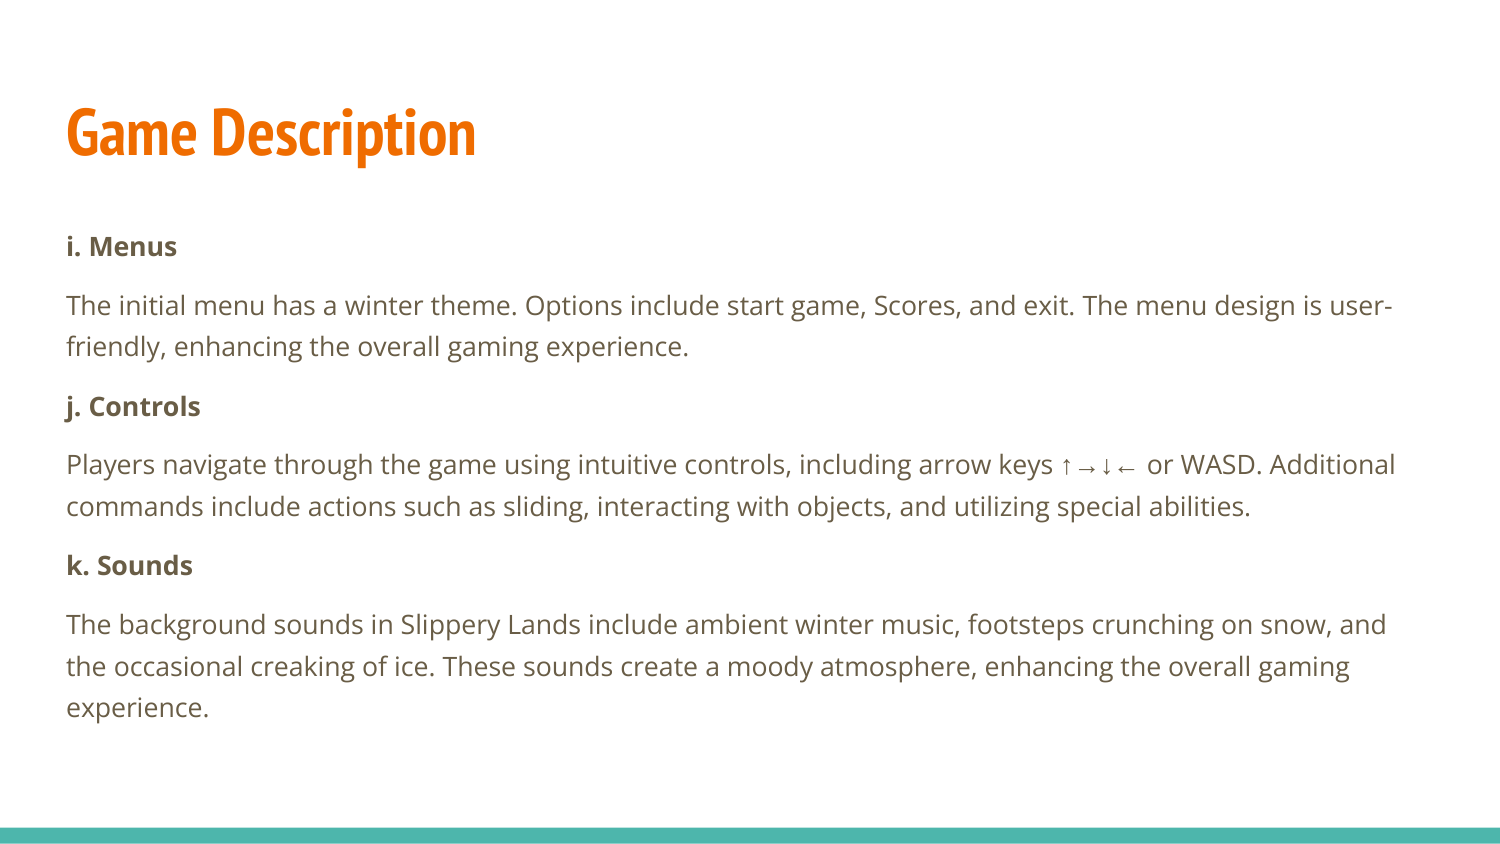

# Game Description

i. Menus
The initial menu has a winter theme. Options include start game, Scores, and exit. The menu design is user-friendly, enhancing the overall gaming experience.
j. Controls
Players navigate through the game using intuitive controls, including arrow keys ↑→↓← or WASD. Additional commands include actions such as sliding, interacting with objects, and utilizing special abilities.
k. Sounds
The background sounds in Slippery Lands include ambient winter music, footsteps crunching on snow, and the occasional creaking of ice. These sounds create a moody atmosphere, enhancing the overall gaming experience.